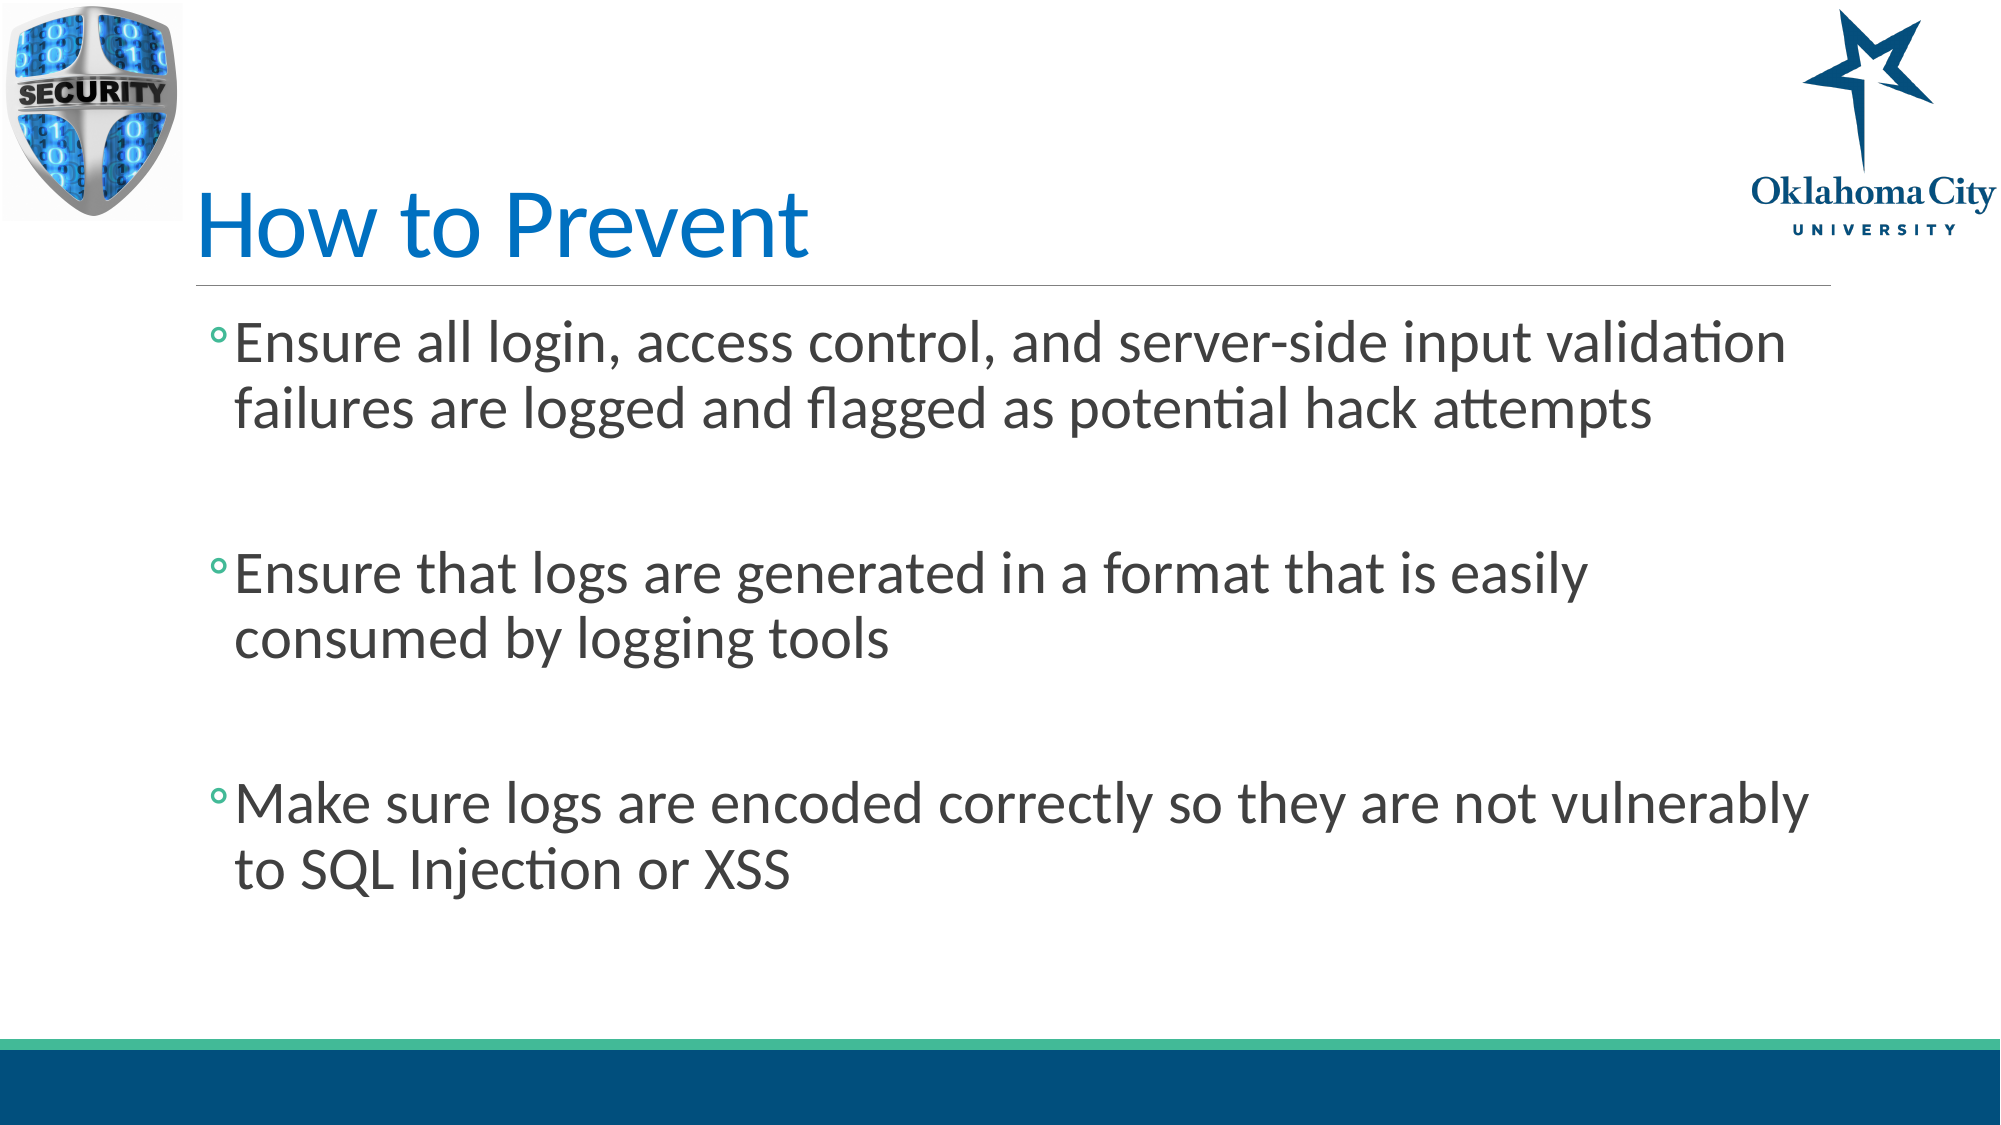

# How to Prevent
Ensure all login, access control, and server-side input validation failures are logged and flagged as potential hack attempts

Ensure that logs are generated in a format that is easily consumed by logging tools

Make sure logs are encoded correctly so they are not vulnerably to SQL Injection or XSS